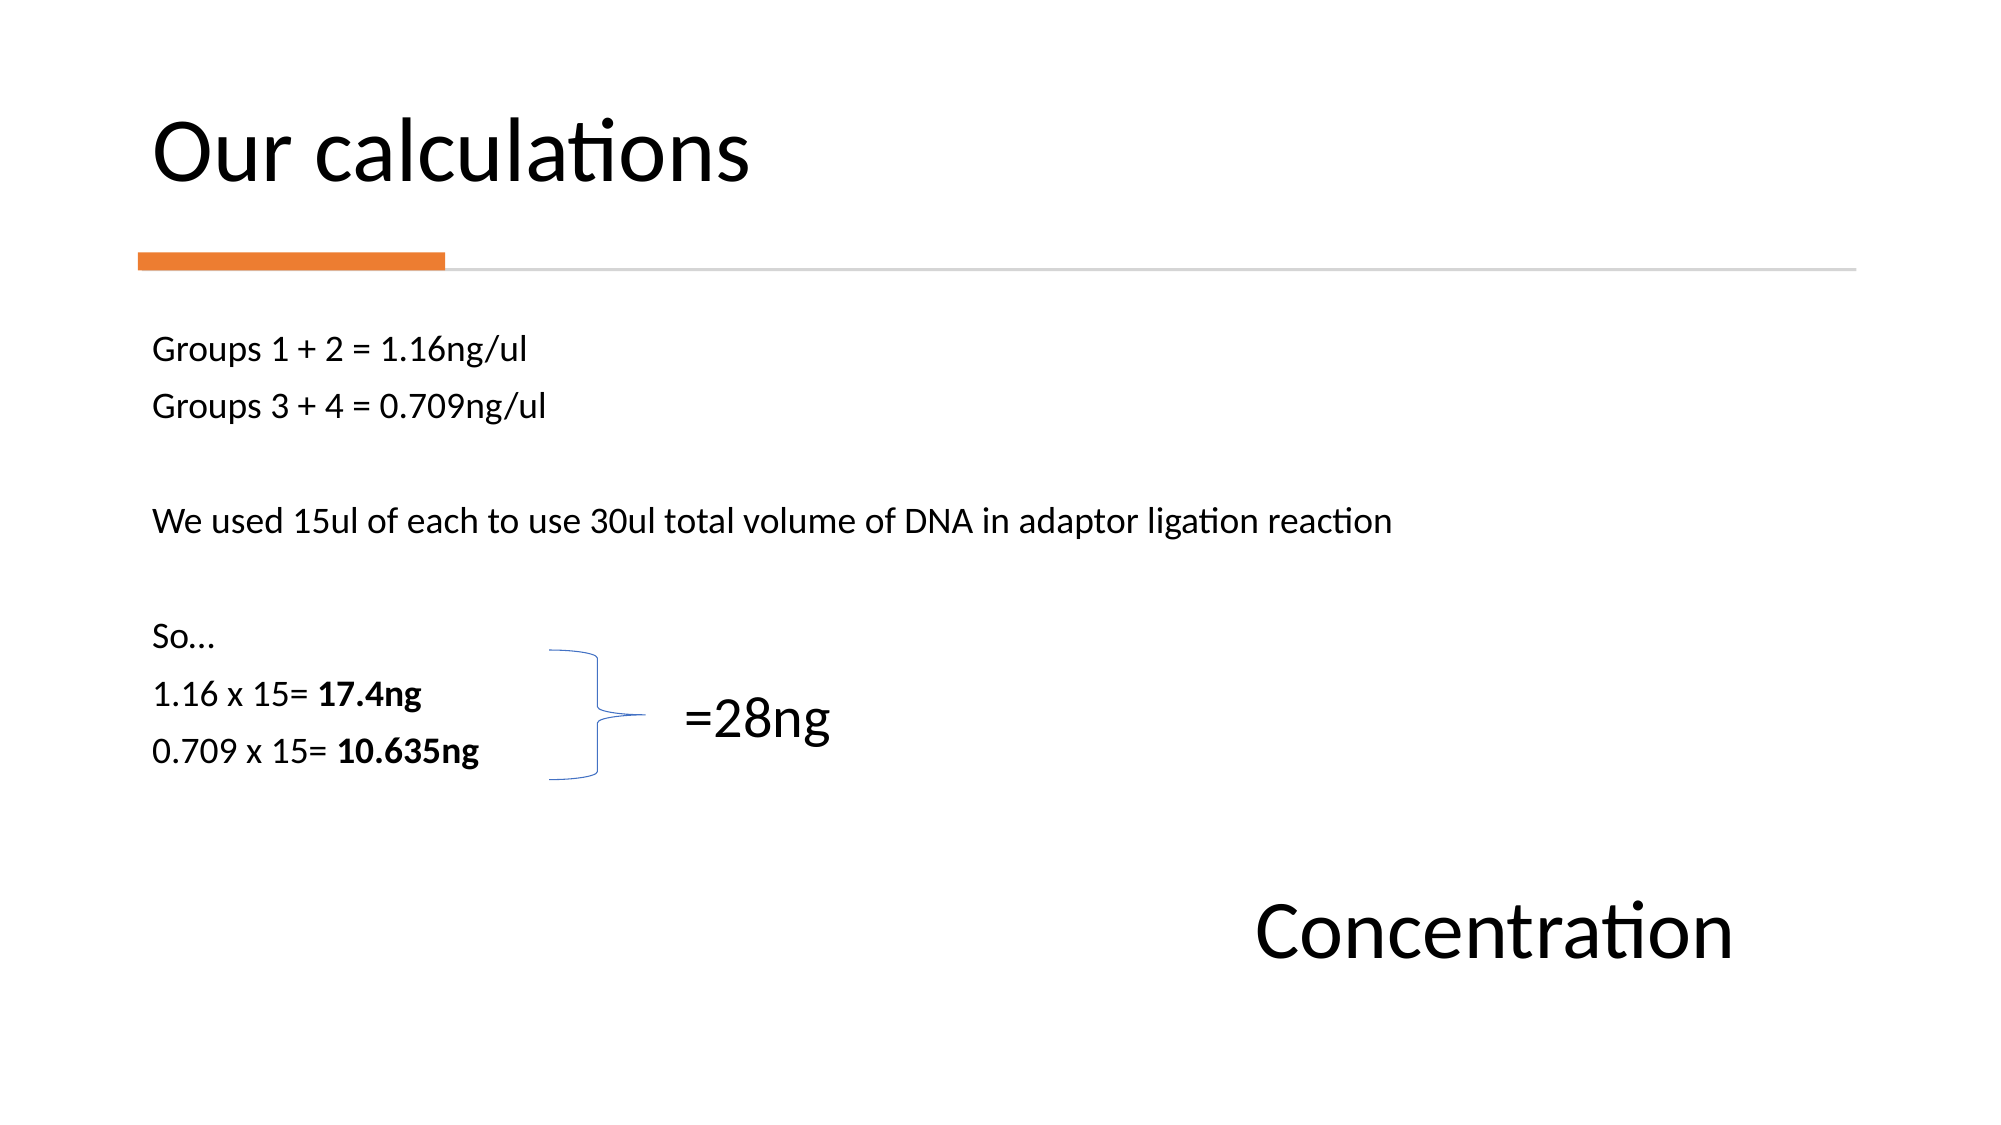

# Our calculations

Groups 1 + 2 = 1.16ng/ul
Groups 3 + 4 = 0.709ng/ul

We used 15ul of each to use 30ul total volume of DNA in adaptor ligation reaction

So…
1.16 x 15= 17.4ng
0.709 x 15= 10.635ng

=28ng
Concentration